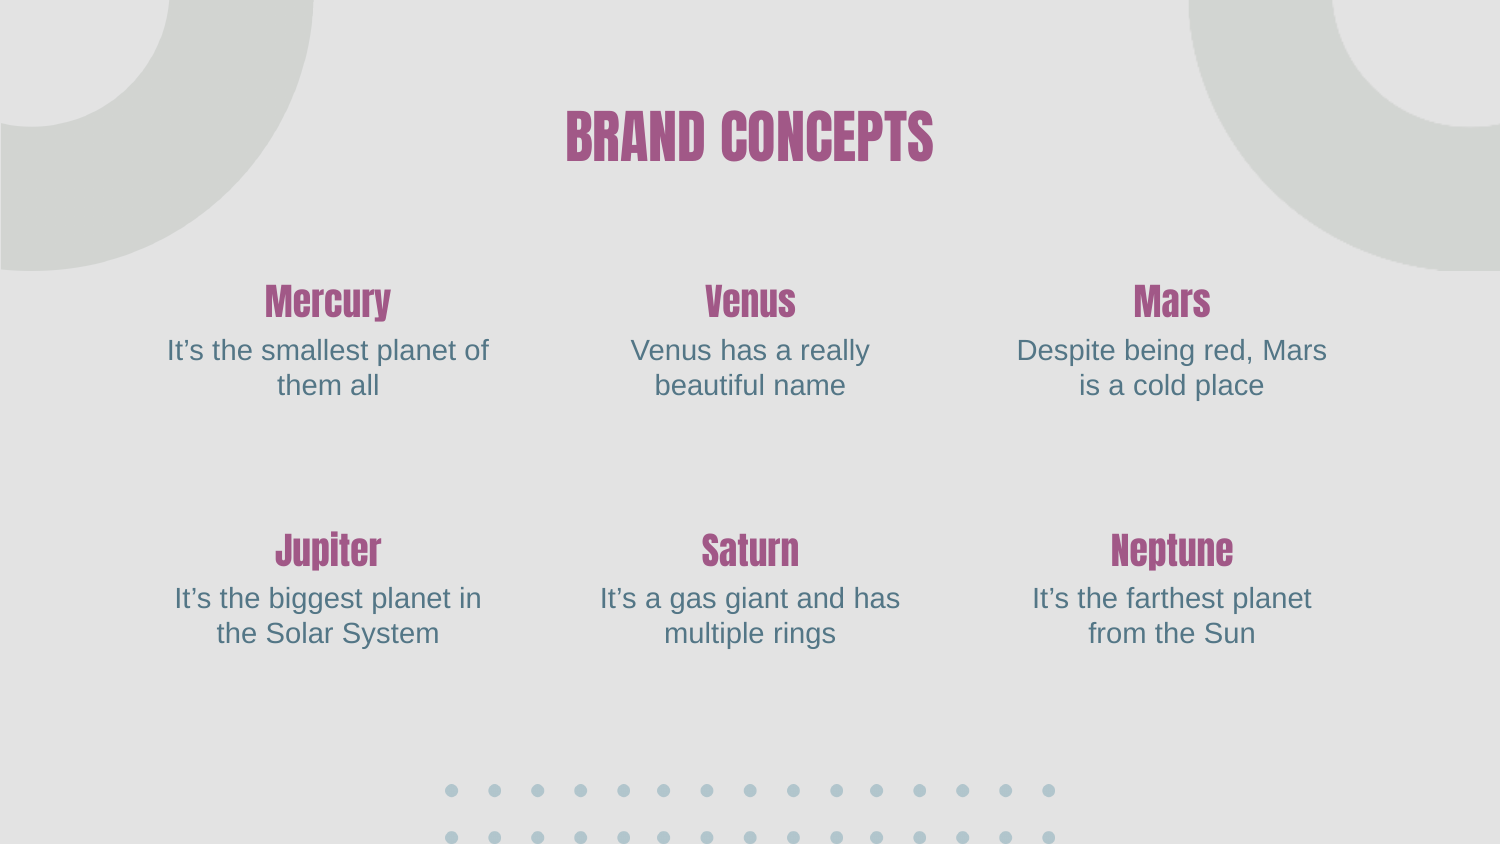

# BRAND CONCEPTS
Mercury
Venus
Mars
It’s the smallest planet of them all
Venus has a really beautiful name
Despite being red, Mars is a cold place
Jupiter
Saturn
Neptune
It’s the biggest planet in the Solar System
It’s a gas giant and has multiple rings
It’s the farthest planet from the Sun